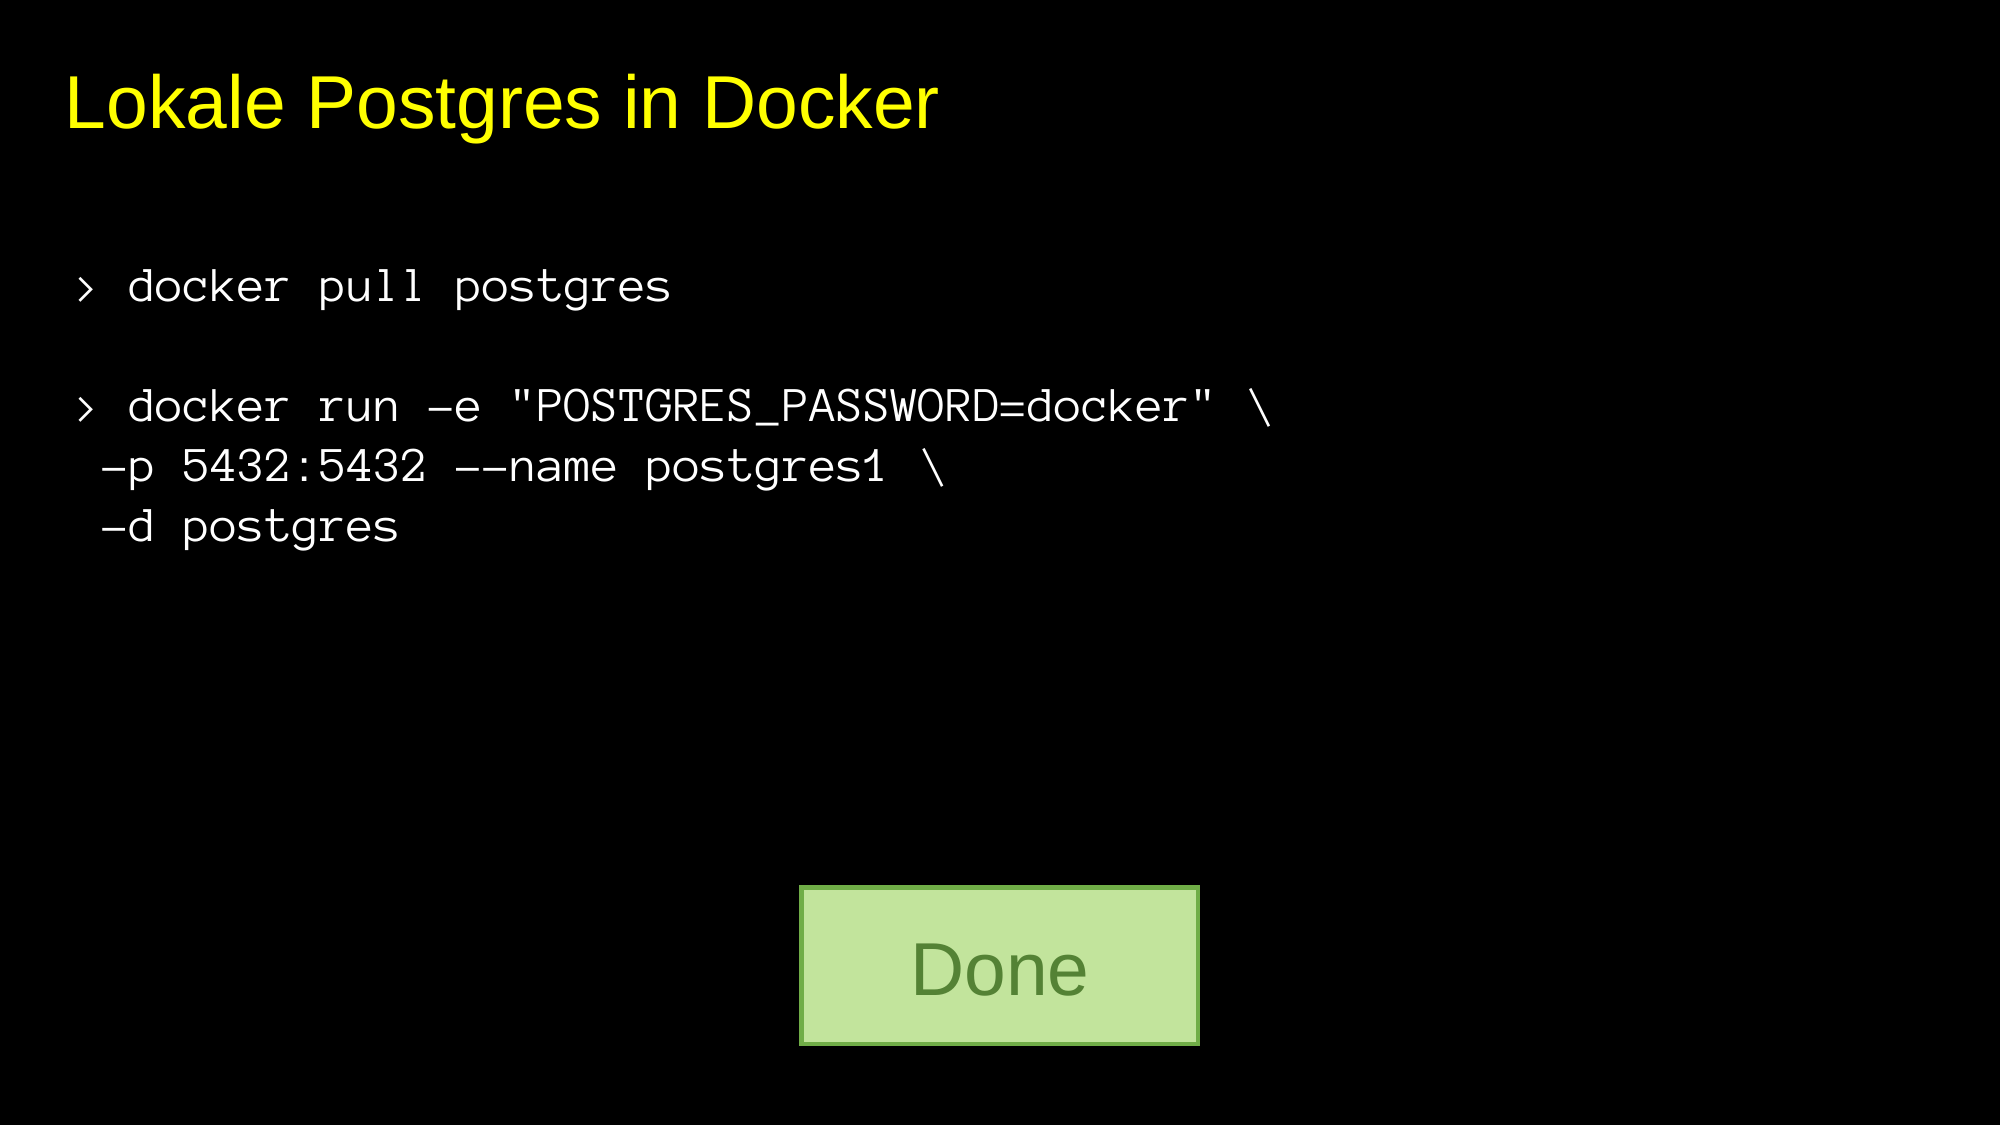

# Lokale Postgres in Docker
> docker pull postgres

> docker run -e "POSTGRES_PASSWORD=docker" \
 -p 5432:5432 --name postgres1 \
 -d postgres
Done